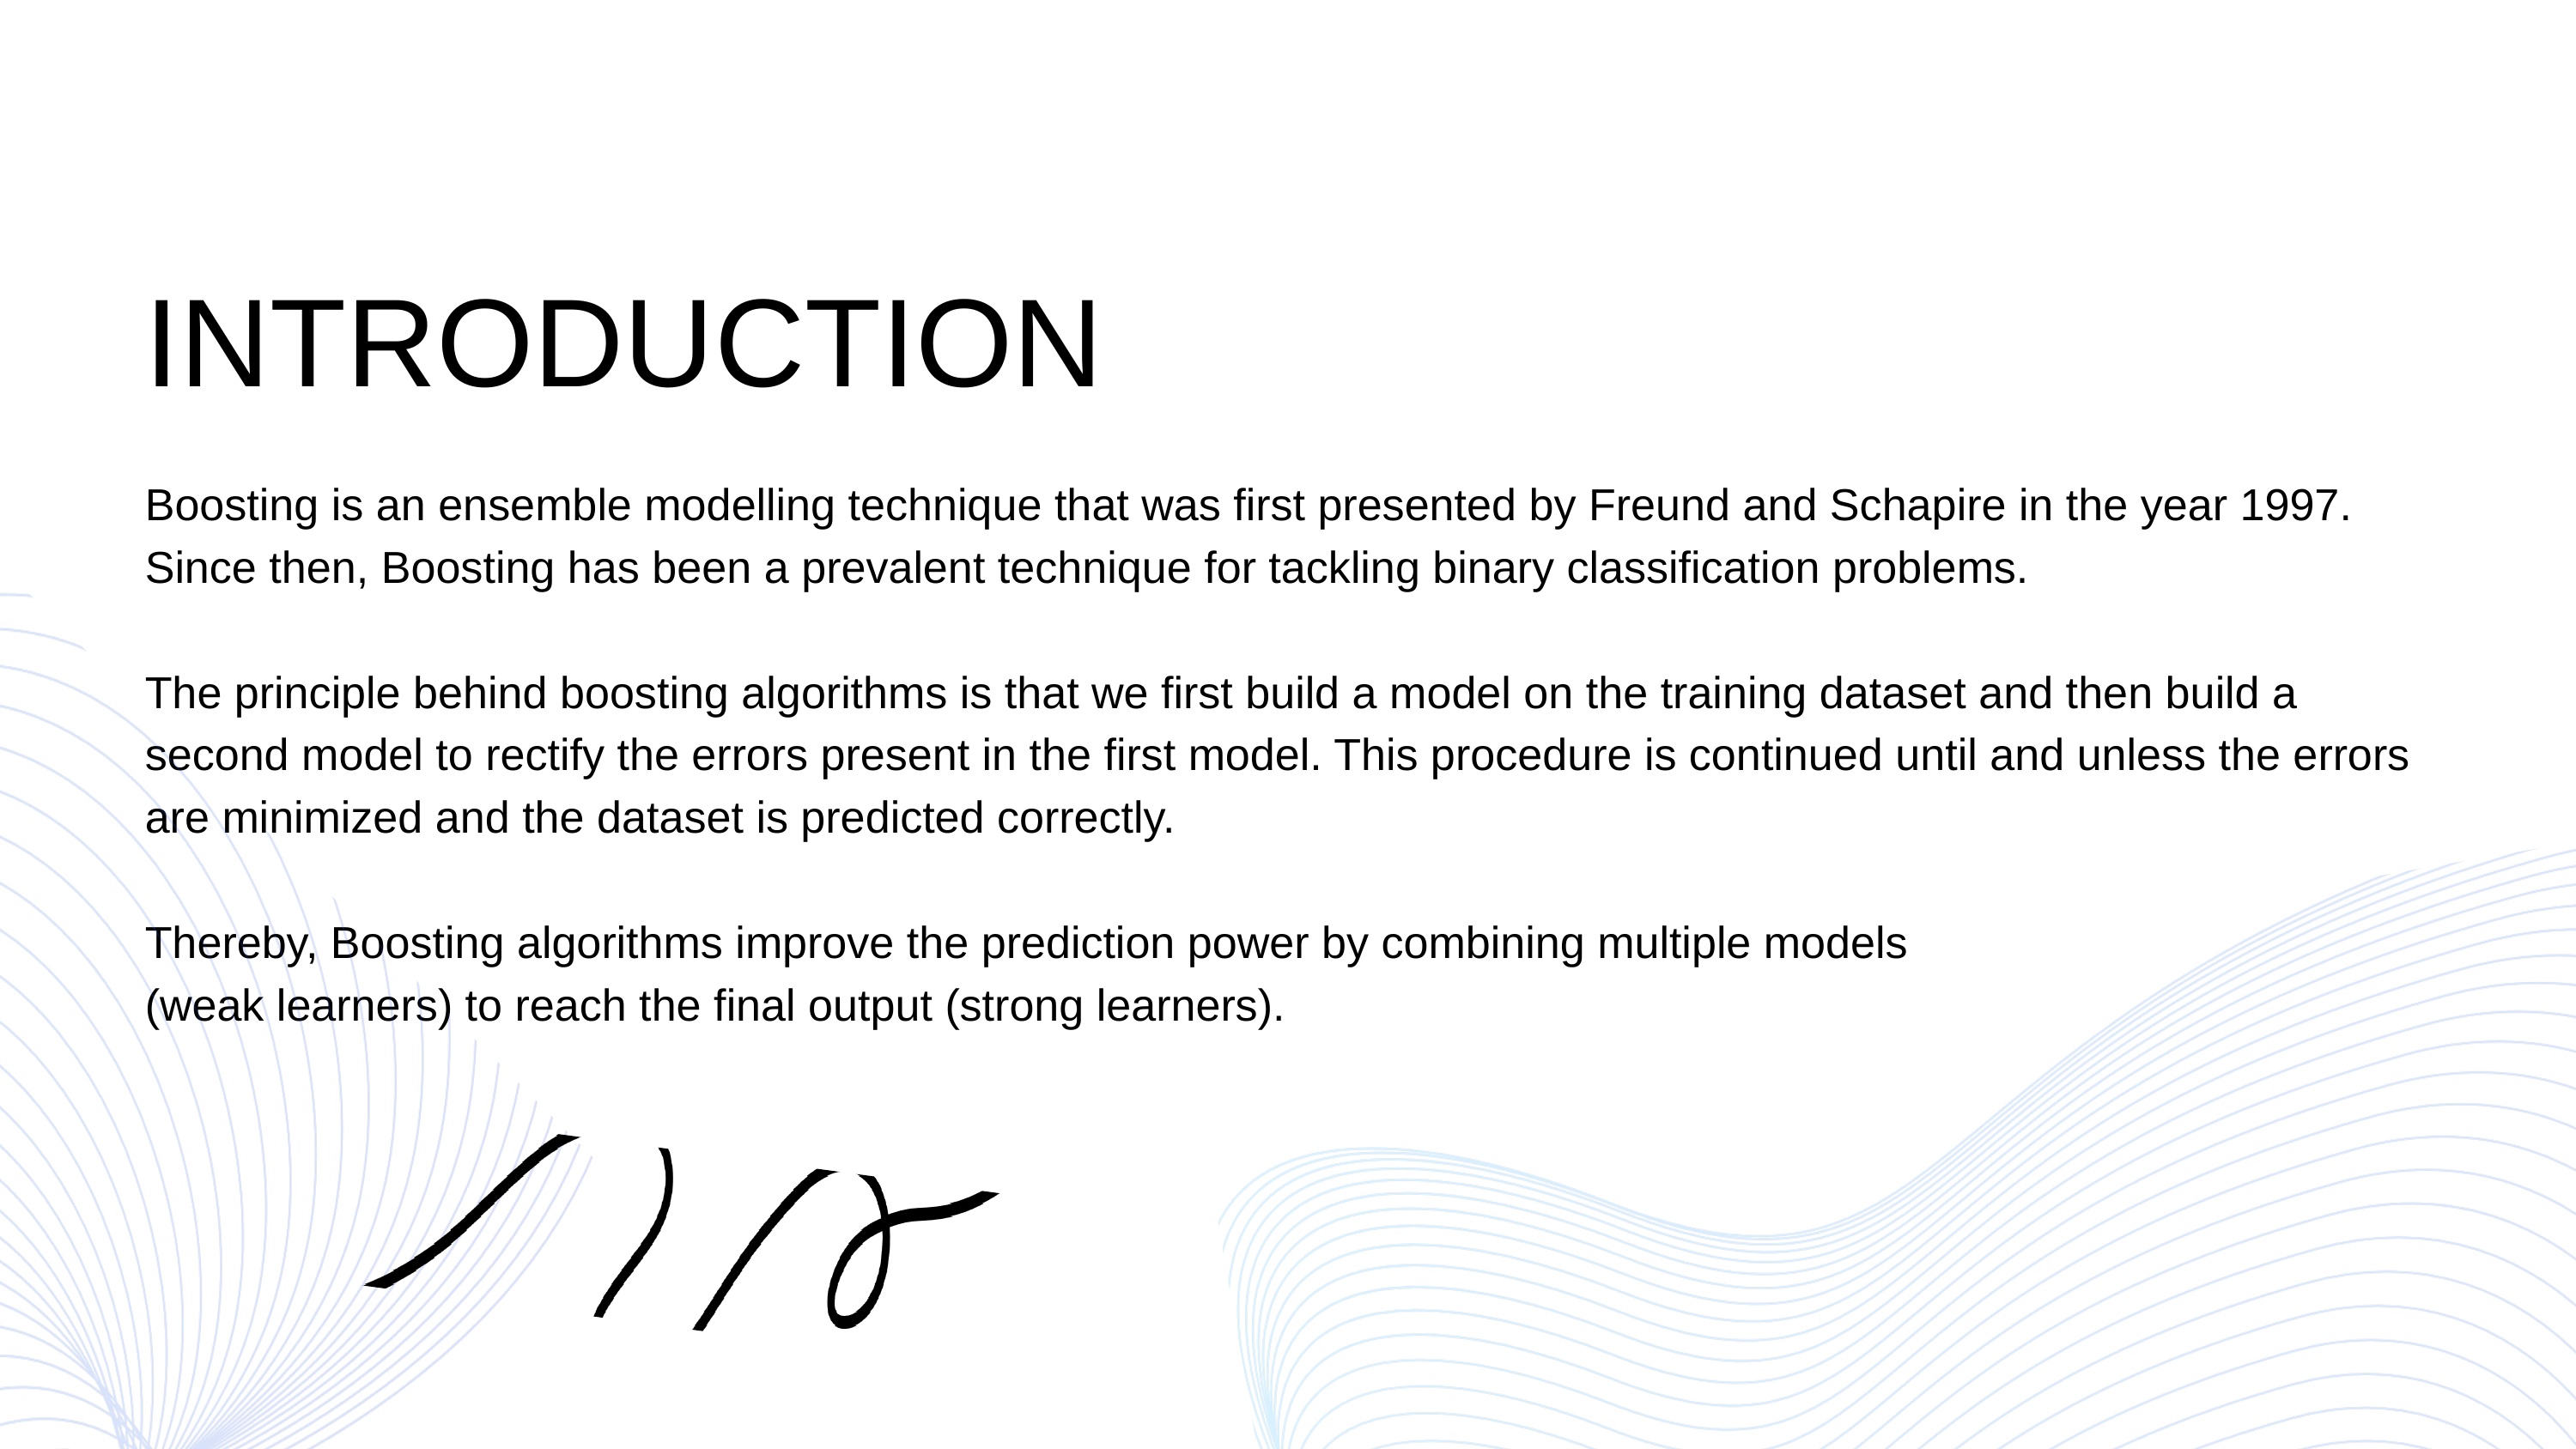

INTRODUCTION
Boosting is an ensemble modelling technique that was first presented by Freund and Schapire in the year 1997. Since then, Boosting has been a prevalent technique for tackling binary classification problems.

The principle behind boosting algorithms is that we first build a model on the training dataset and then build a second model to rectify the errors present in the first model. This procedure is continued until and unless the errors are minimized and the dataset is predicted correctly.

Thereby, Boosting algorithms improve the prediction power by combining multiple models
(weak learners) to reach the final output (strong learners).